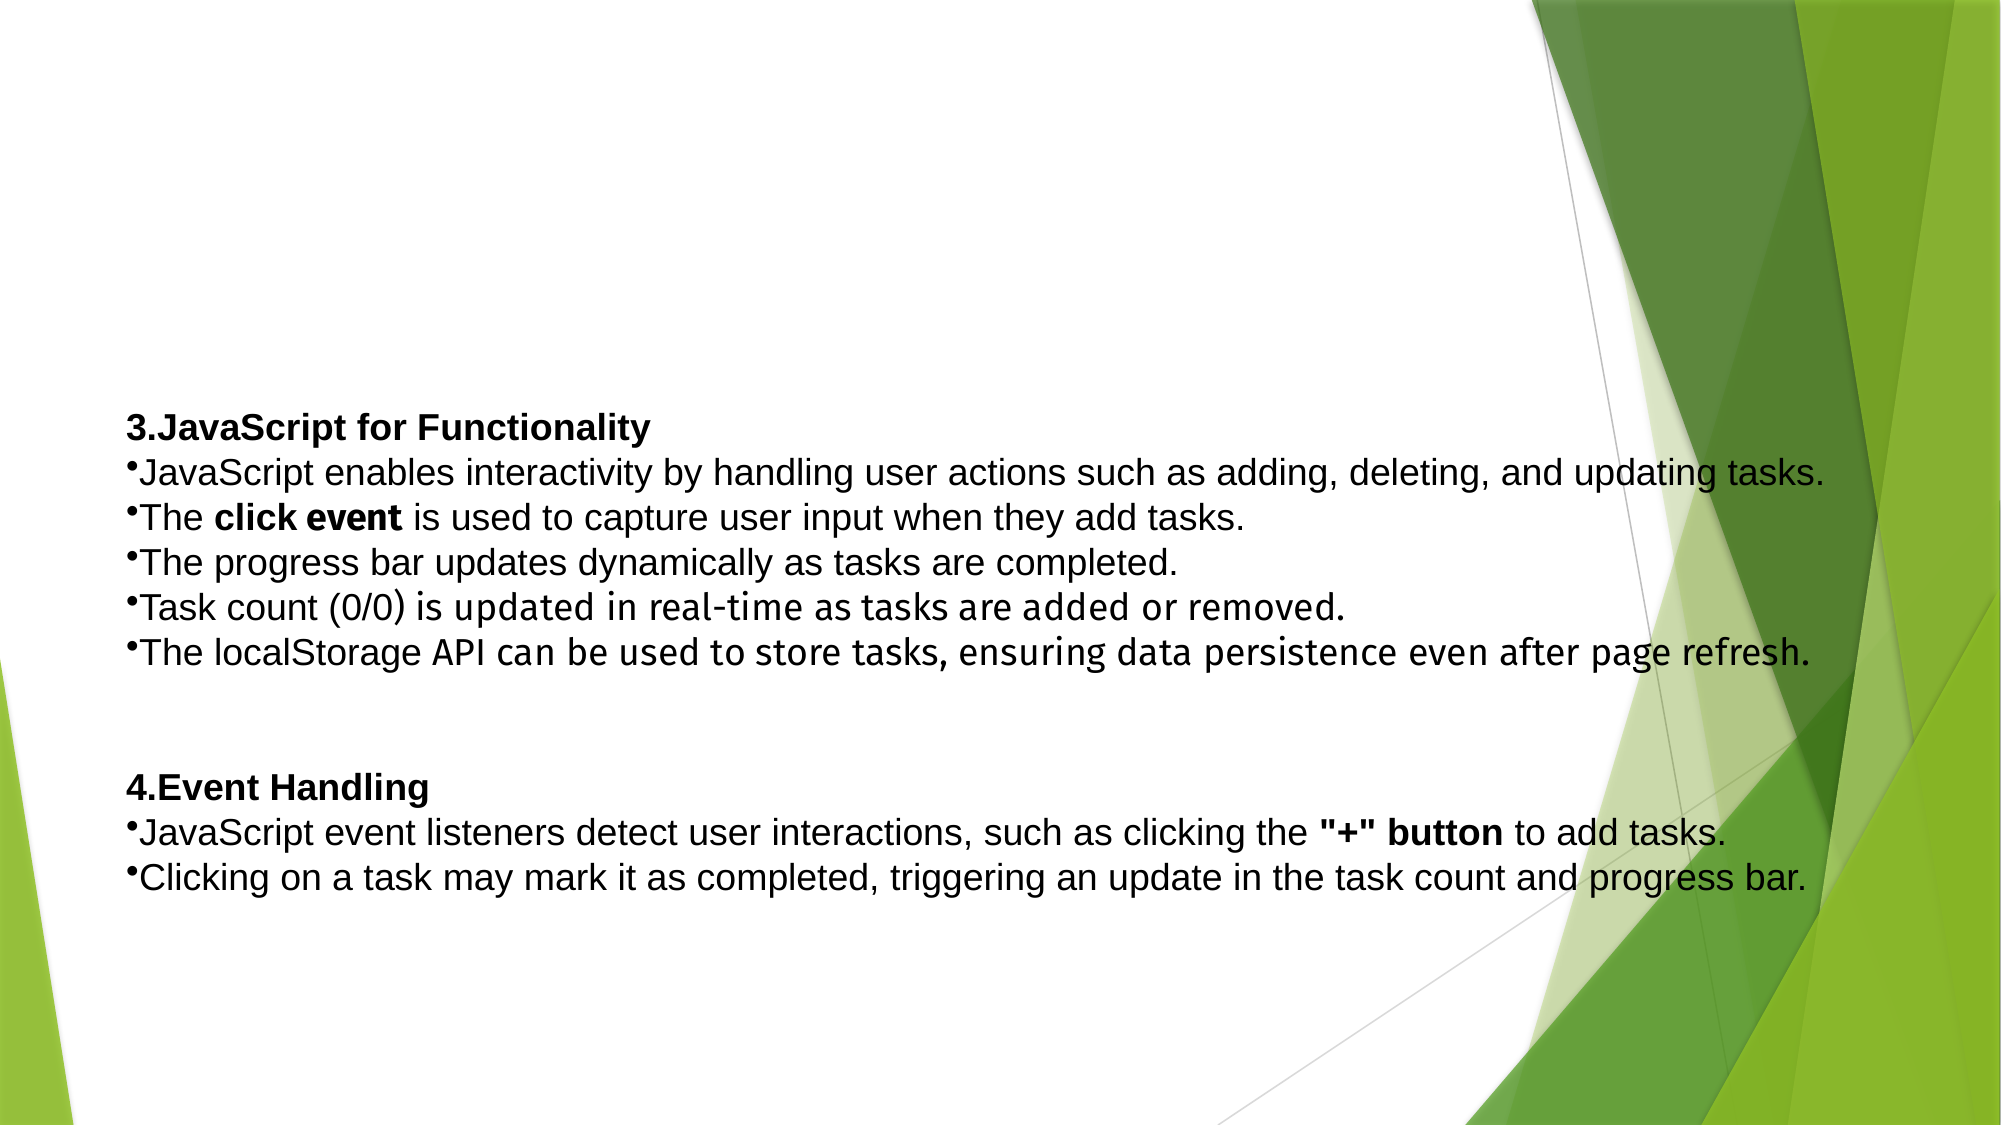

#
3.JavaScript for Functionality
JavaScript enables interactivity by handling user actions such as adding, deleting, and updating tasks.
The click event is used to capture user input when they add tasks.
The progress bar updates dynamically as tasks are completed.
Task count (0/0) is updated in real-time as tasks are added or removed.
The localStorage API can be used to store tasks, ensuring data persistence even after page refresh.

4.Event Handling
JavaScript event listeners detect user interactions, such as clicking the "+" button to add tasks.
Clicking on a task may mark it as completed, triggering an update in the task count and progress bar.